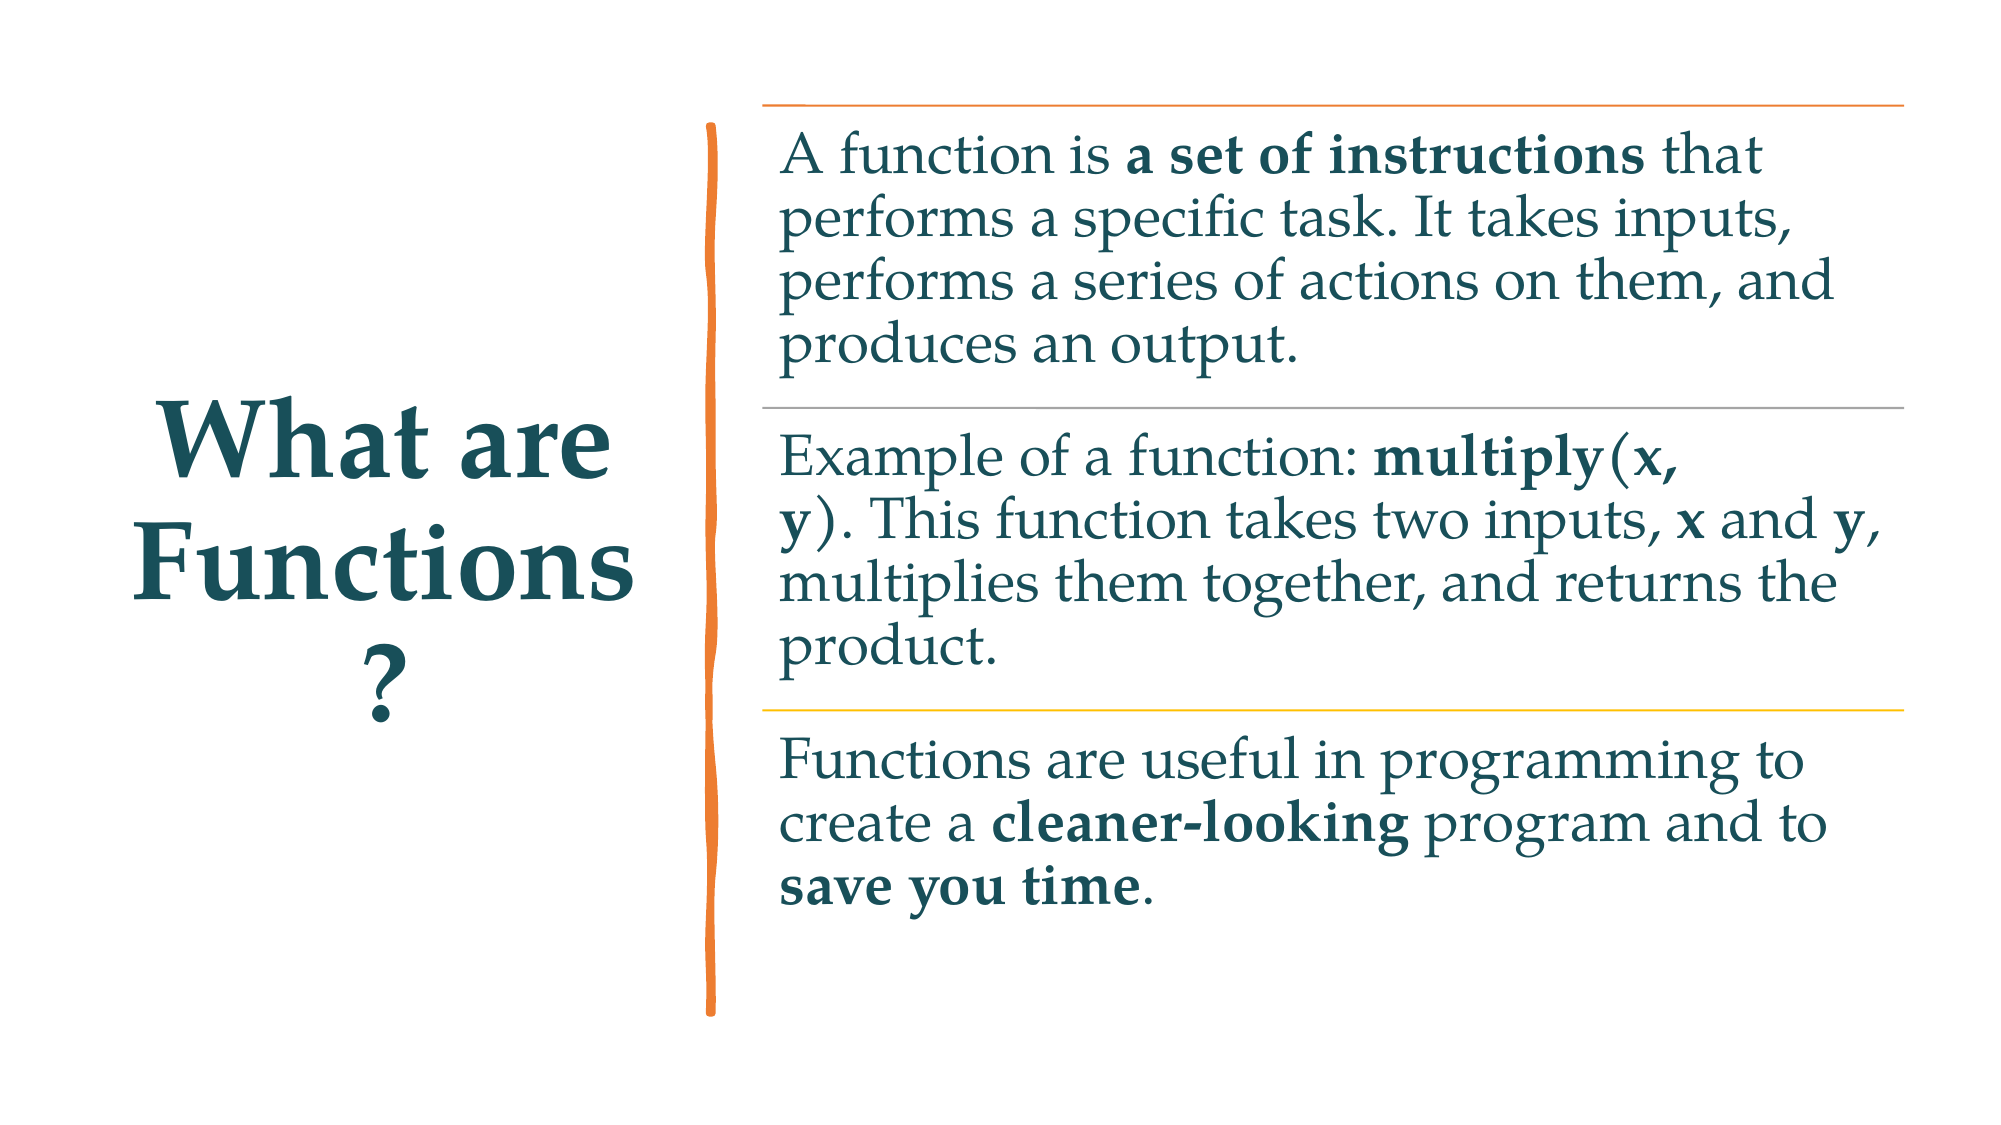

A function is a set of instructions that performs a specific task. It takes inputs, performs a series of actions on them, and produces an output.
Example of a function: multiply(x, y). This function takes two inputs, x and y, multiplies them together, and returns the product.
Functions are useful in programming to create a cleaner-looking program and to save you time.
# What are Functions?